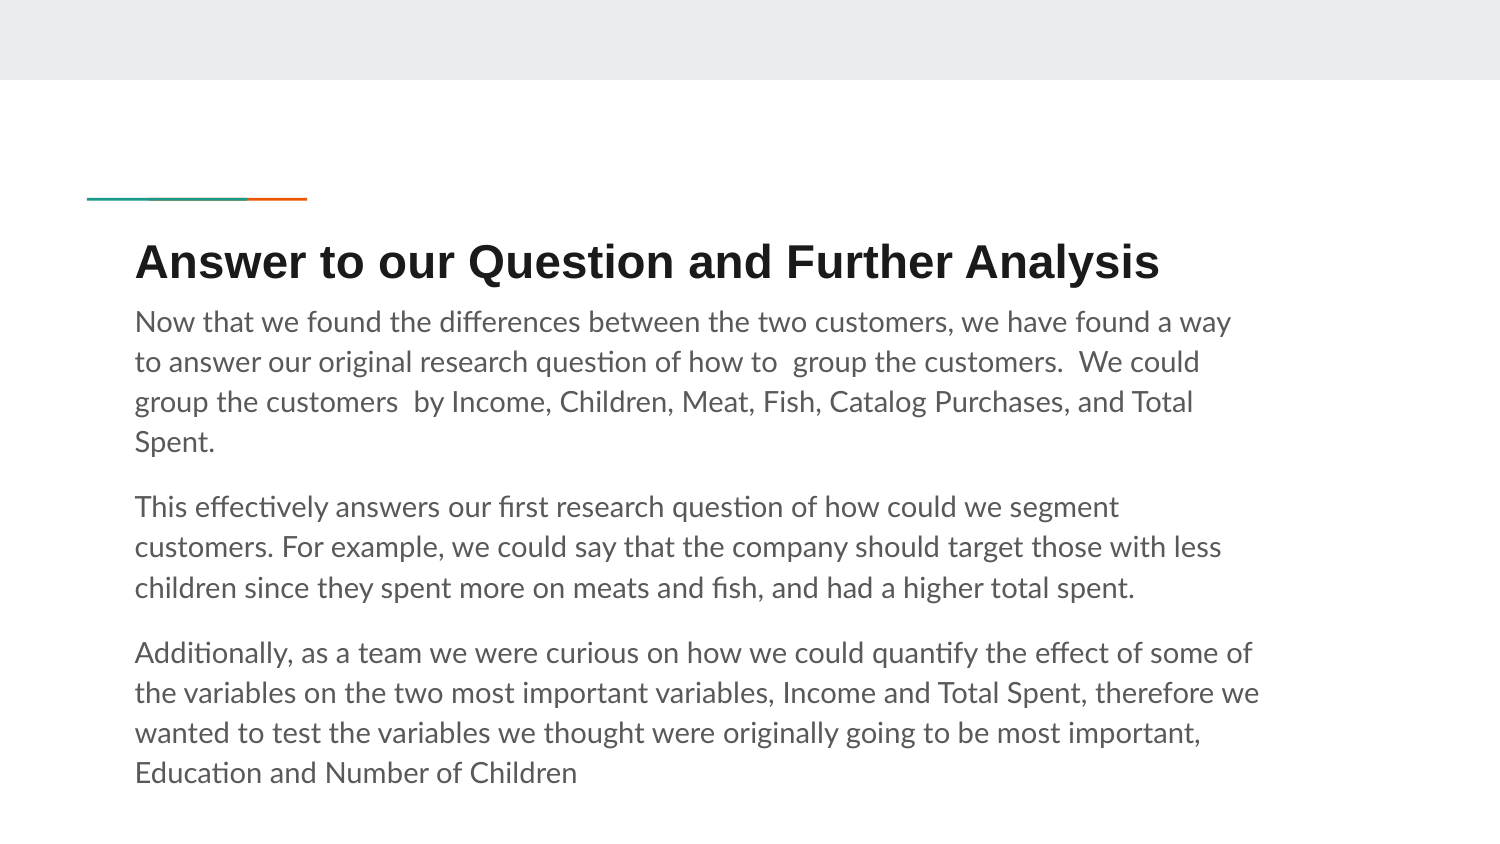

# Answer to our Question and Further Analysis
Now that we found the differences between the two customers, we have found a way to answer our original research question of how to  group the customers.  We could group the customers  by Income, Children, Meat, Fish, Catalog Purchases, and Total Spent.
This effectively answers our first research question of how could we segment customers. For example, we could say that the company should target those with less children since they spent more on meats and fish, and had a higher total spent.
Additionally, as a team we were curious on how we could quantify the effect of some of the variables on the two most important variables, Income and Total Spent, therefore we wanted to test the variables we thought were originally going to be most important, Education and Number of Children